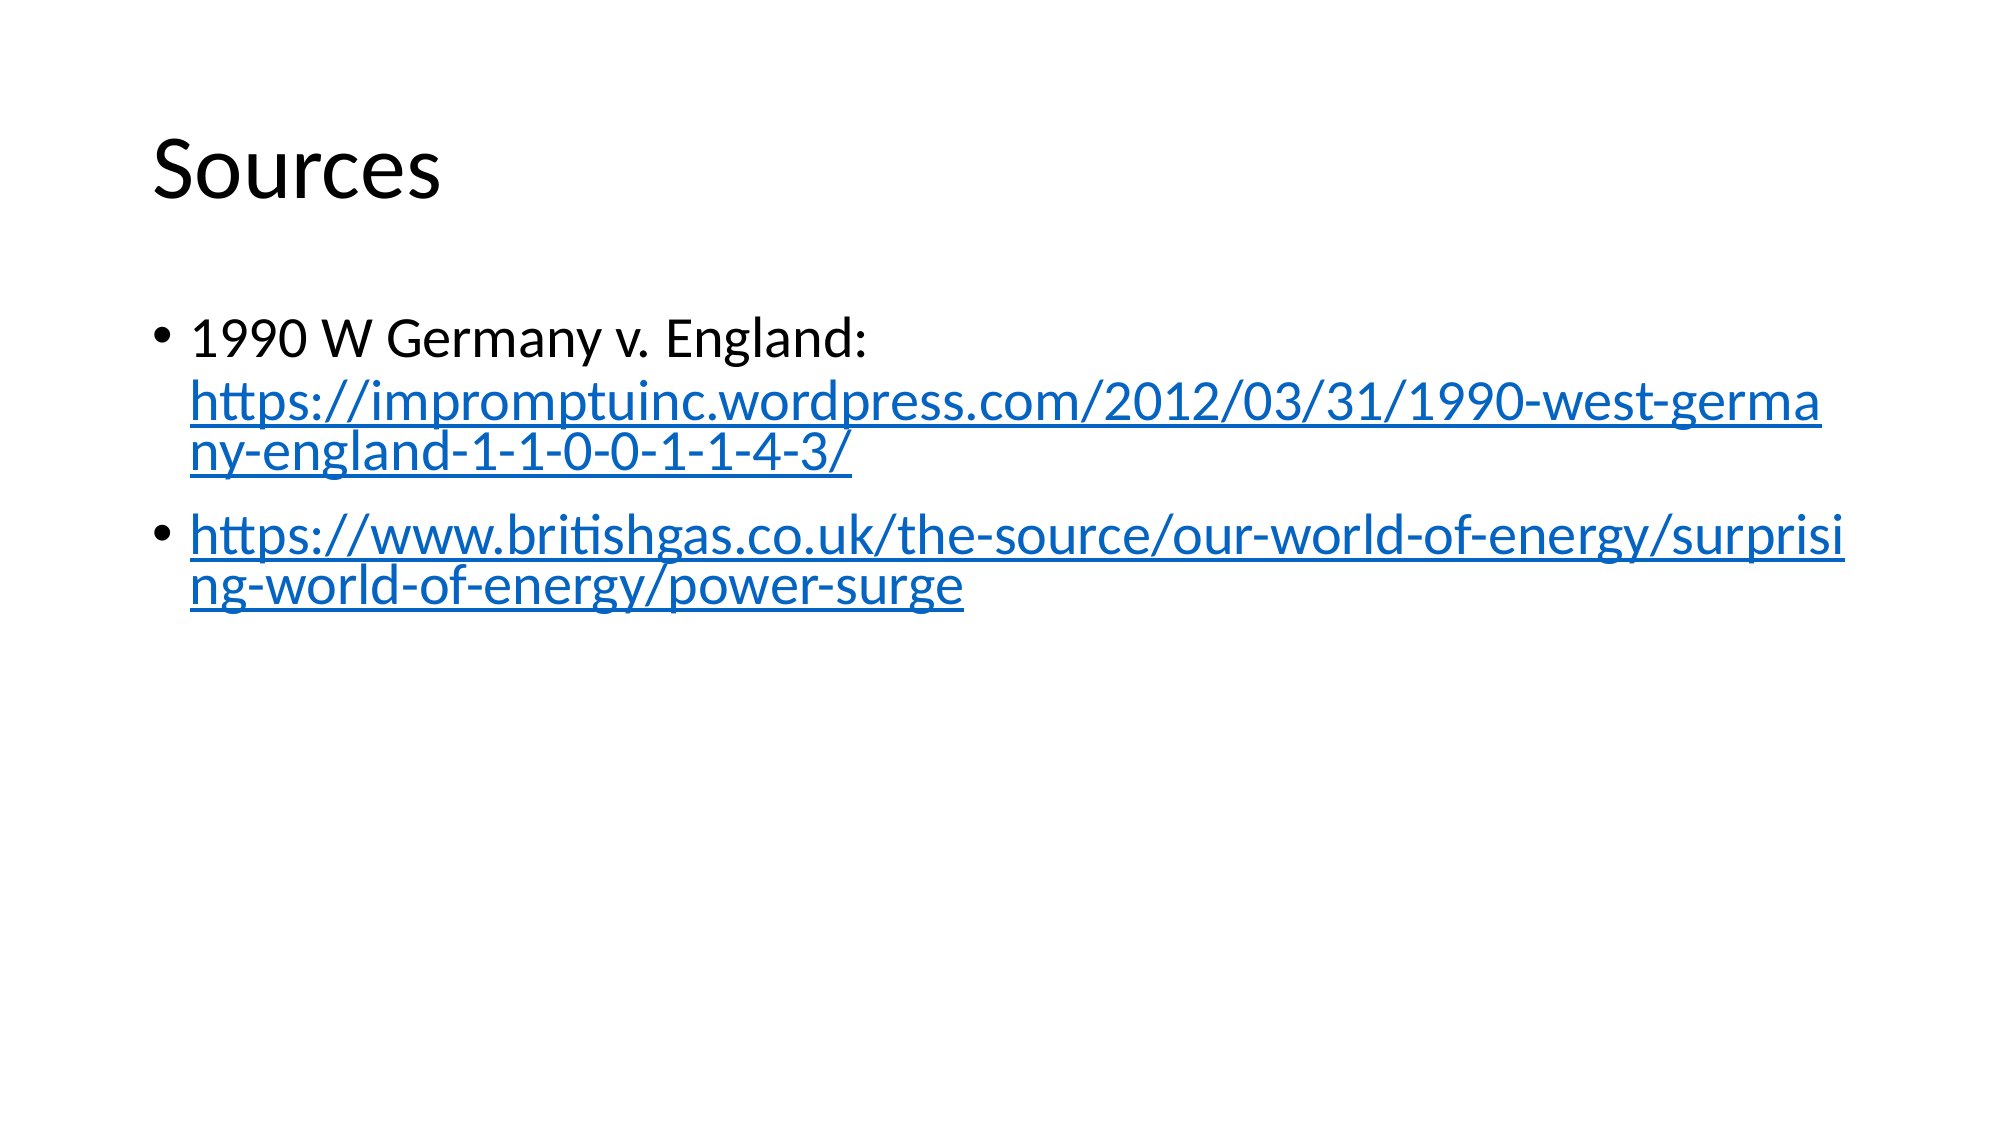

# Sources
1990 W Germany v. England: https://impromptuinc.wordpress.com/2012/03/31/1990-west-germany-england-1-1-0-0-1-1-4-3/
https://www.britishgas.co.uk/the-source/our-world-of-energy/surprising-world-of-energy/power-surge